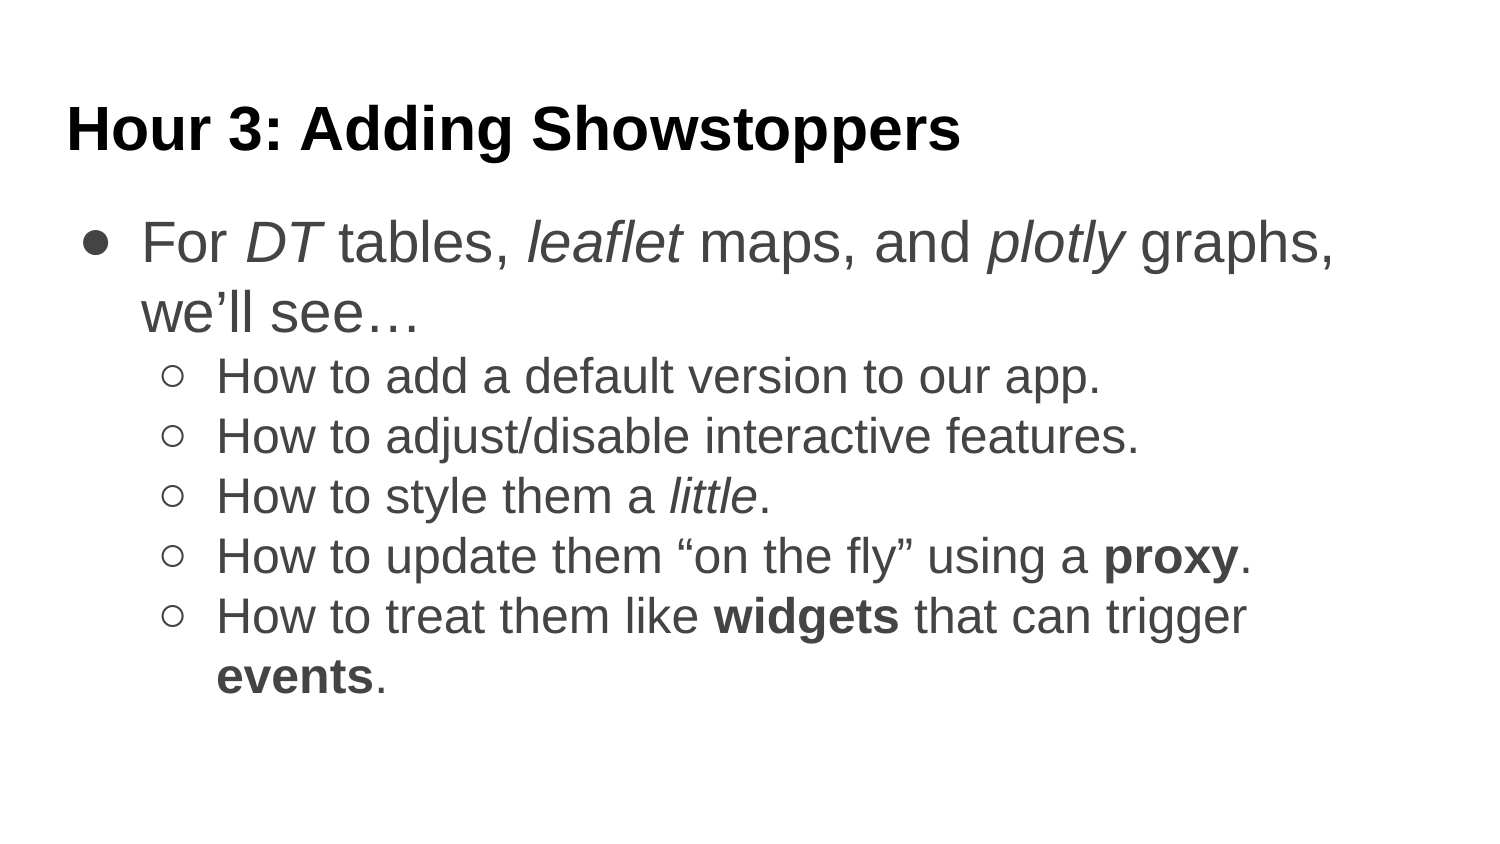

# Hour 3: Adding Showstoppers
For DT tables, leaflet maps, and plotly graphs, we’ll see…
How to add a default version to our app.
How to adjust/disable interactive features.
How to style them a little.
How to update them “on the fly” using a proxy.
How to treat them like widgets that can trigger events.